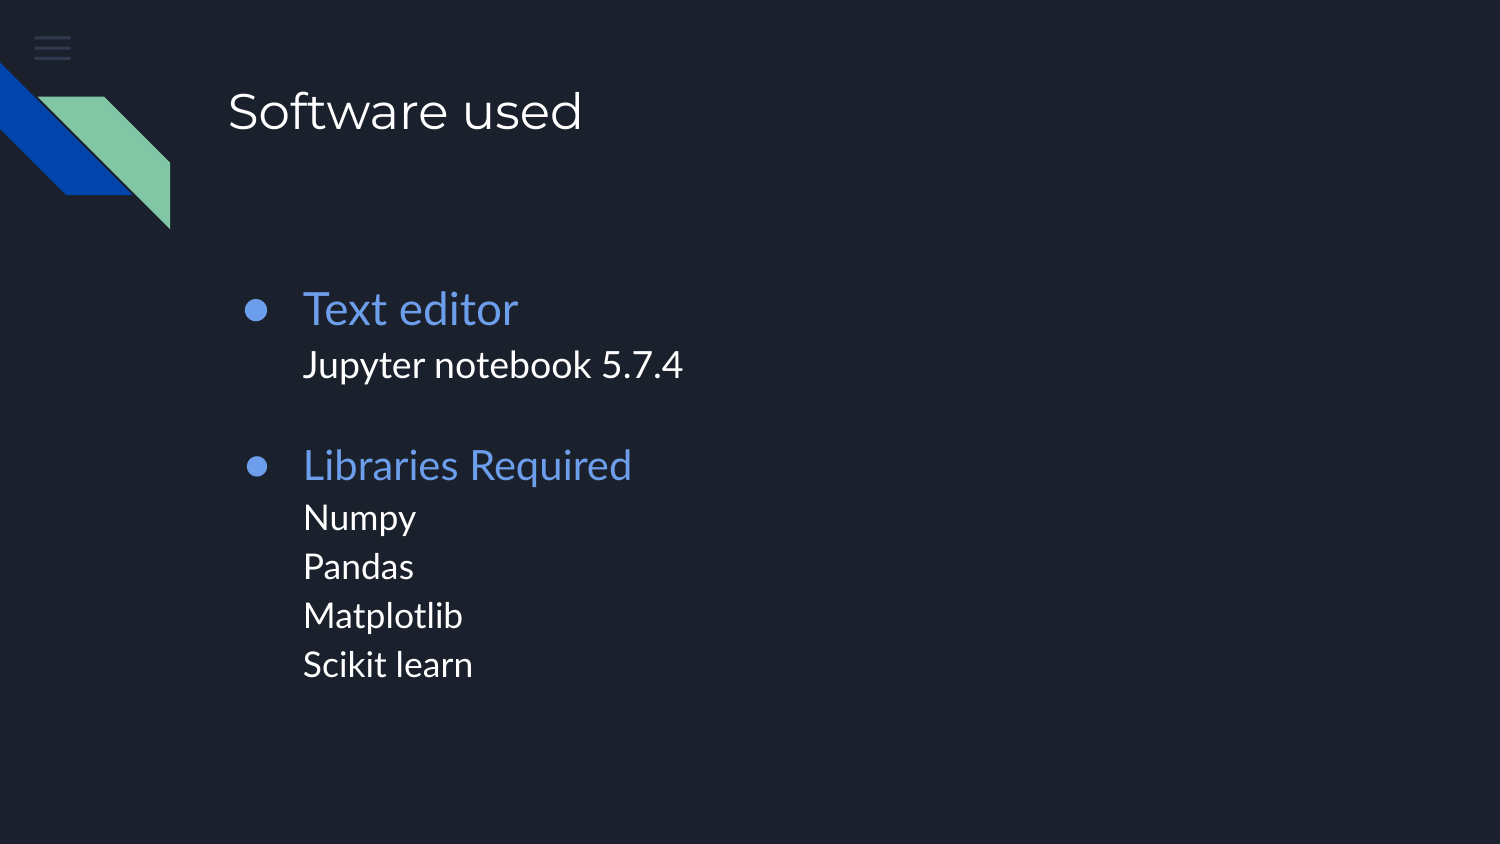

# Software used
Text editor
Jupyter notebook 5.7.4
Libraries Required
Numpy
Pandas
Matplotlib
Scikit learn